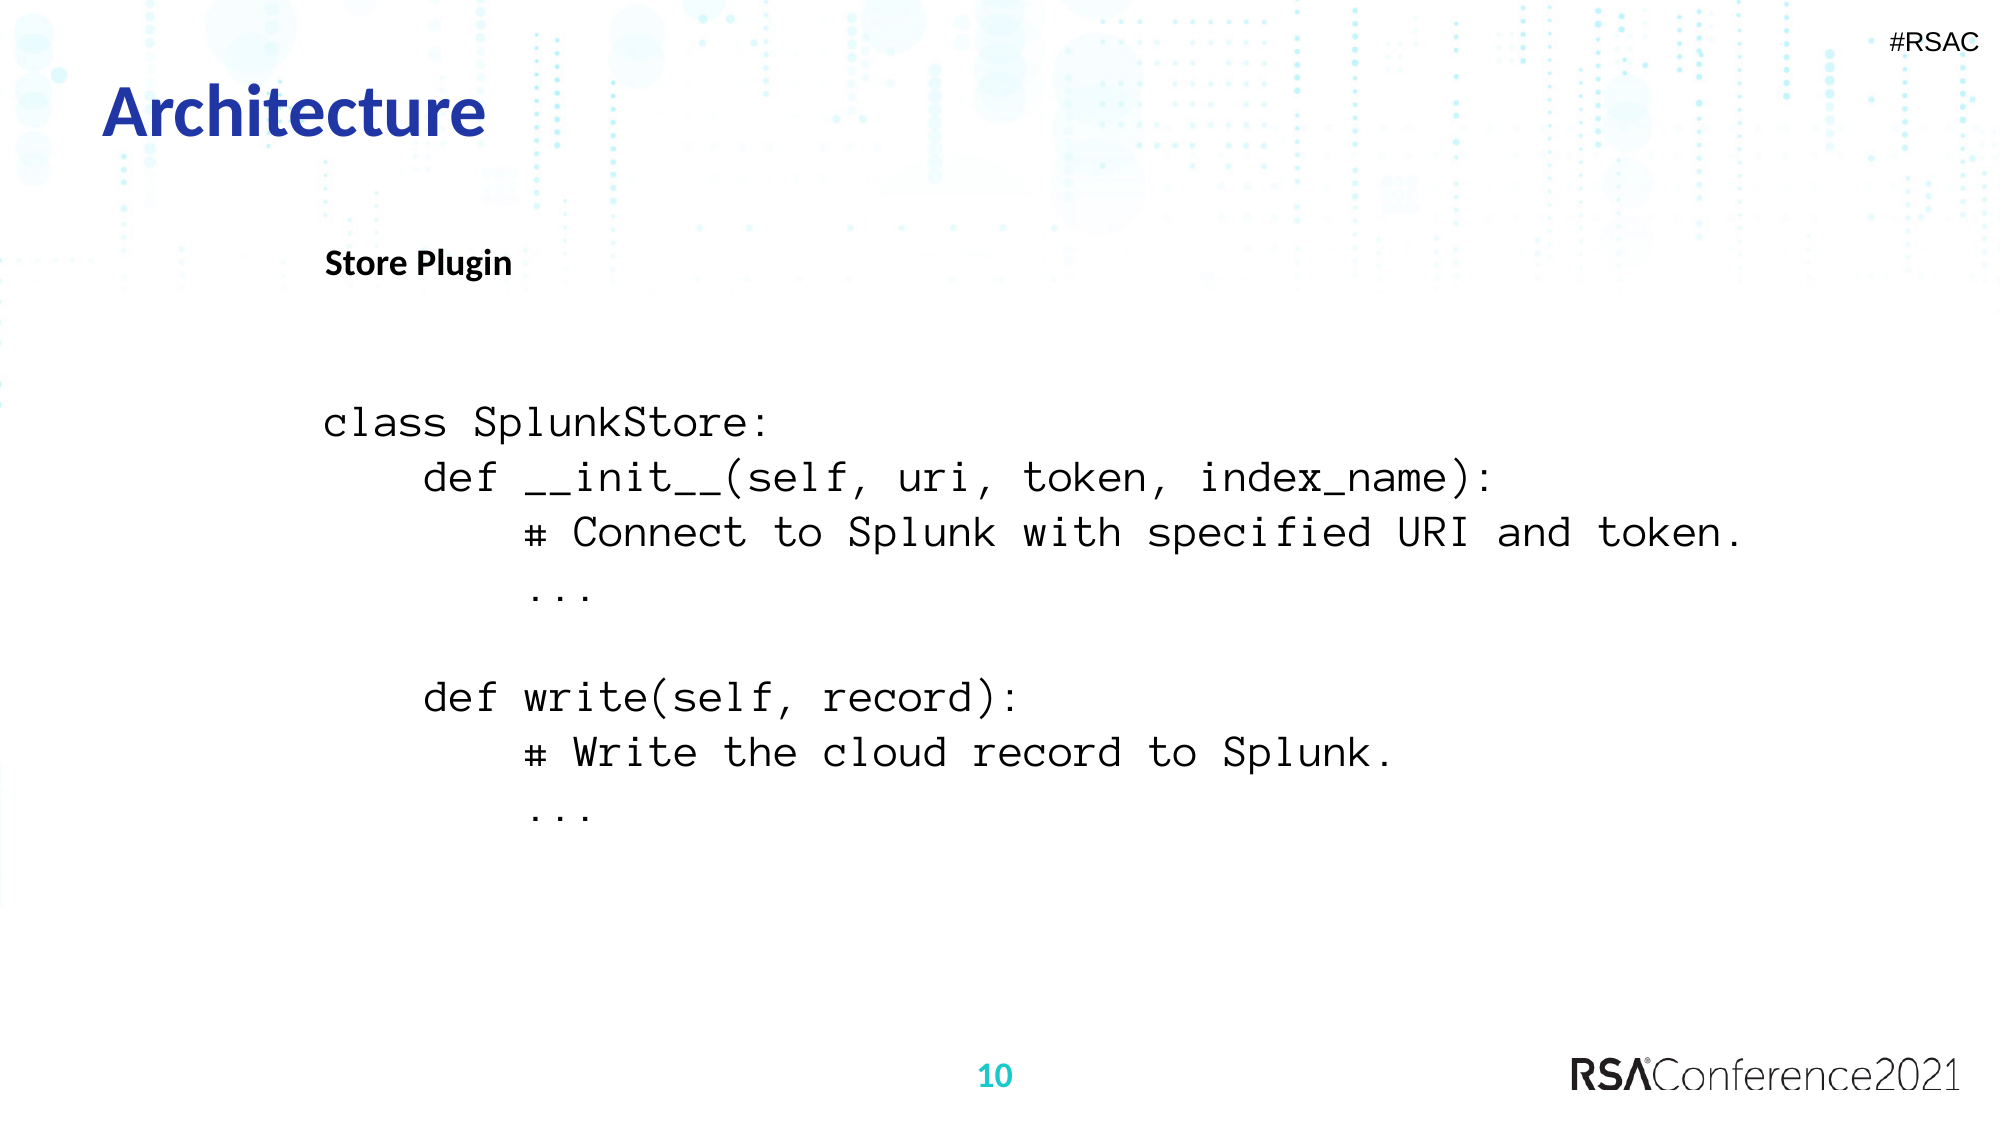

# Architecture
Store Plugin
class SplunkStore:
    def __init__(self, uri, token, index_name):
        # Connect to Splunk with specified URI and token.
        ...

    def write(self, record):
        # Write the cloud record to Splunk.
        ...
10